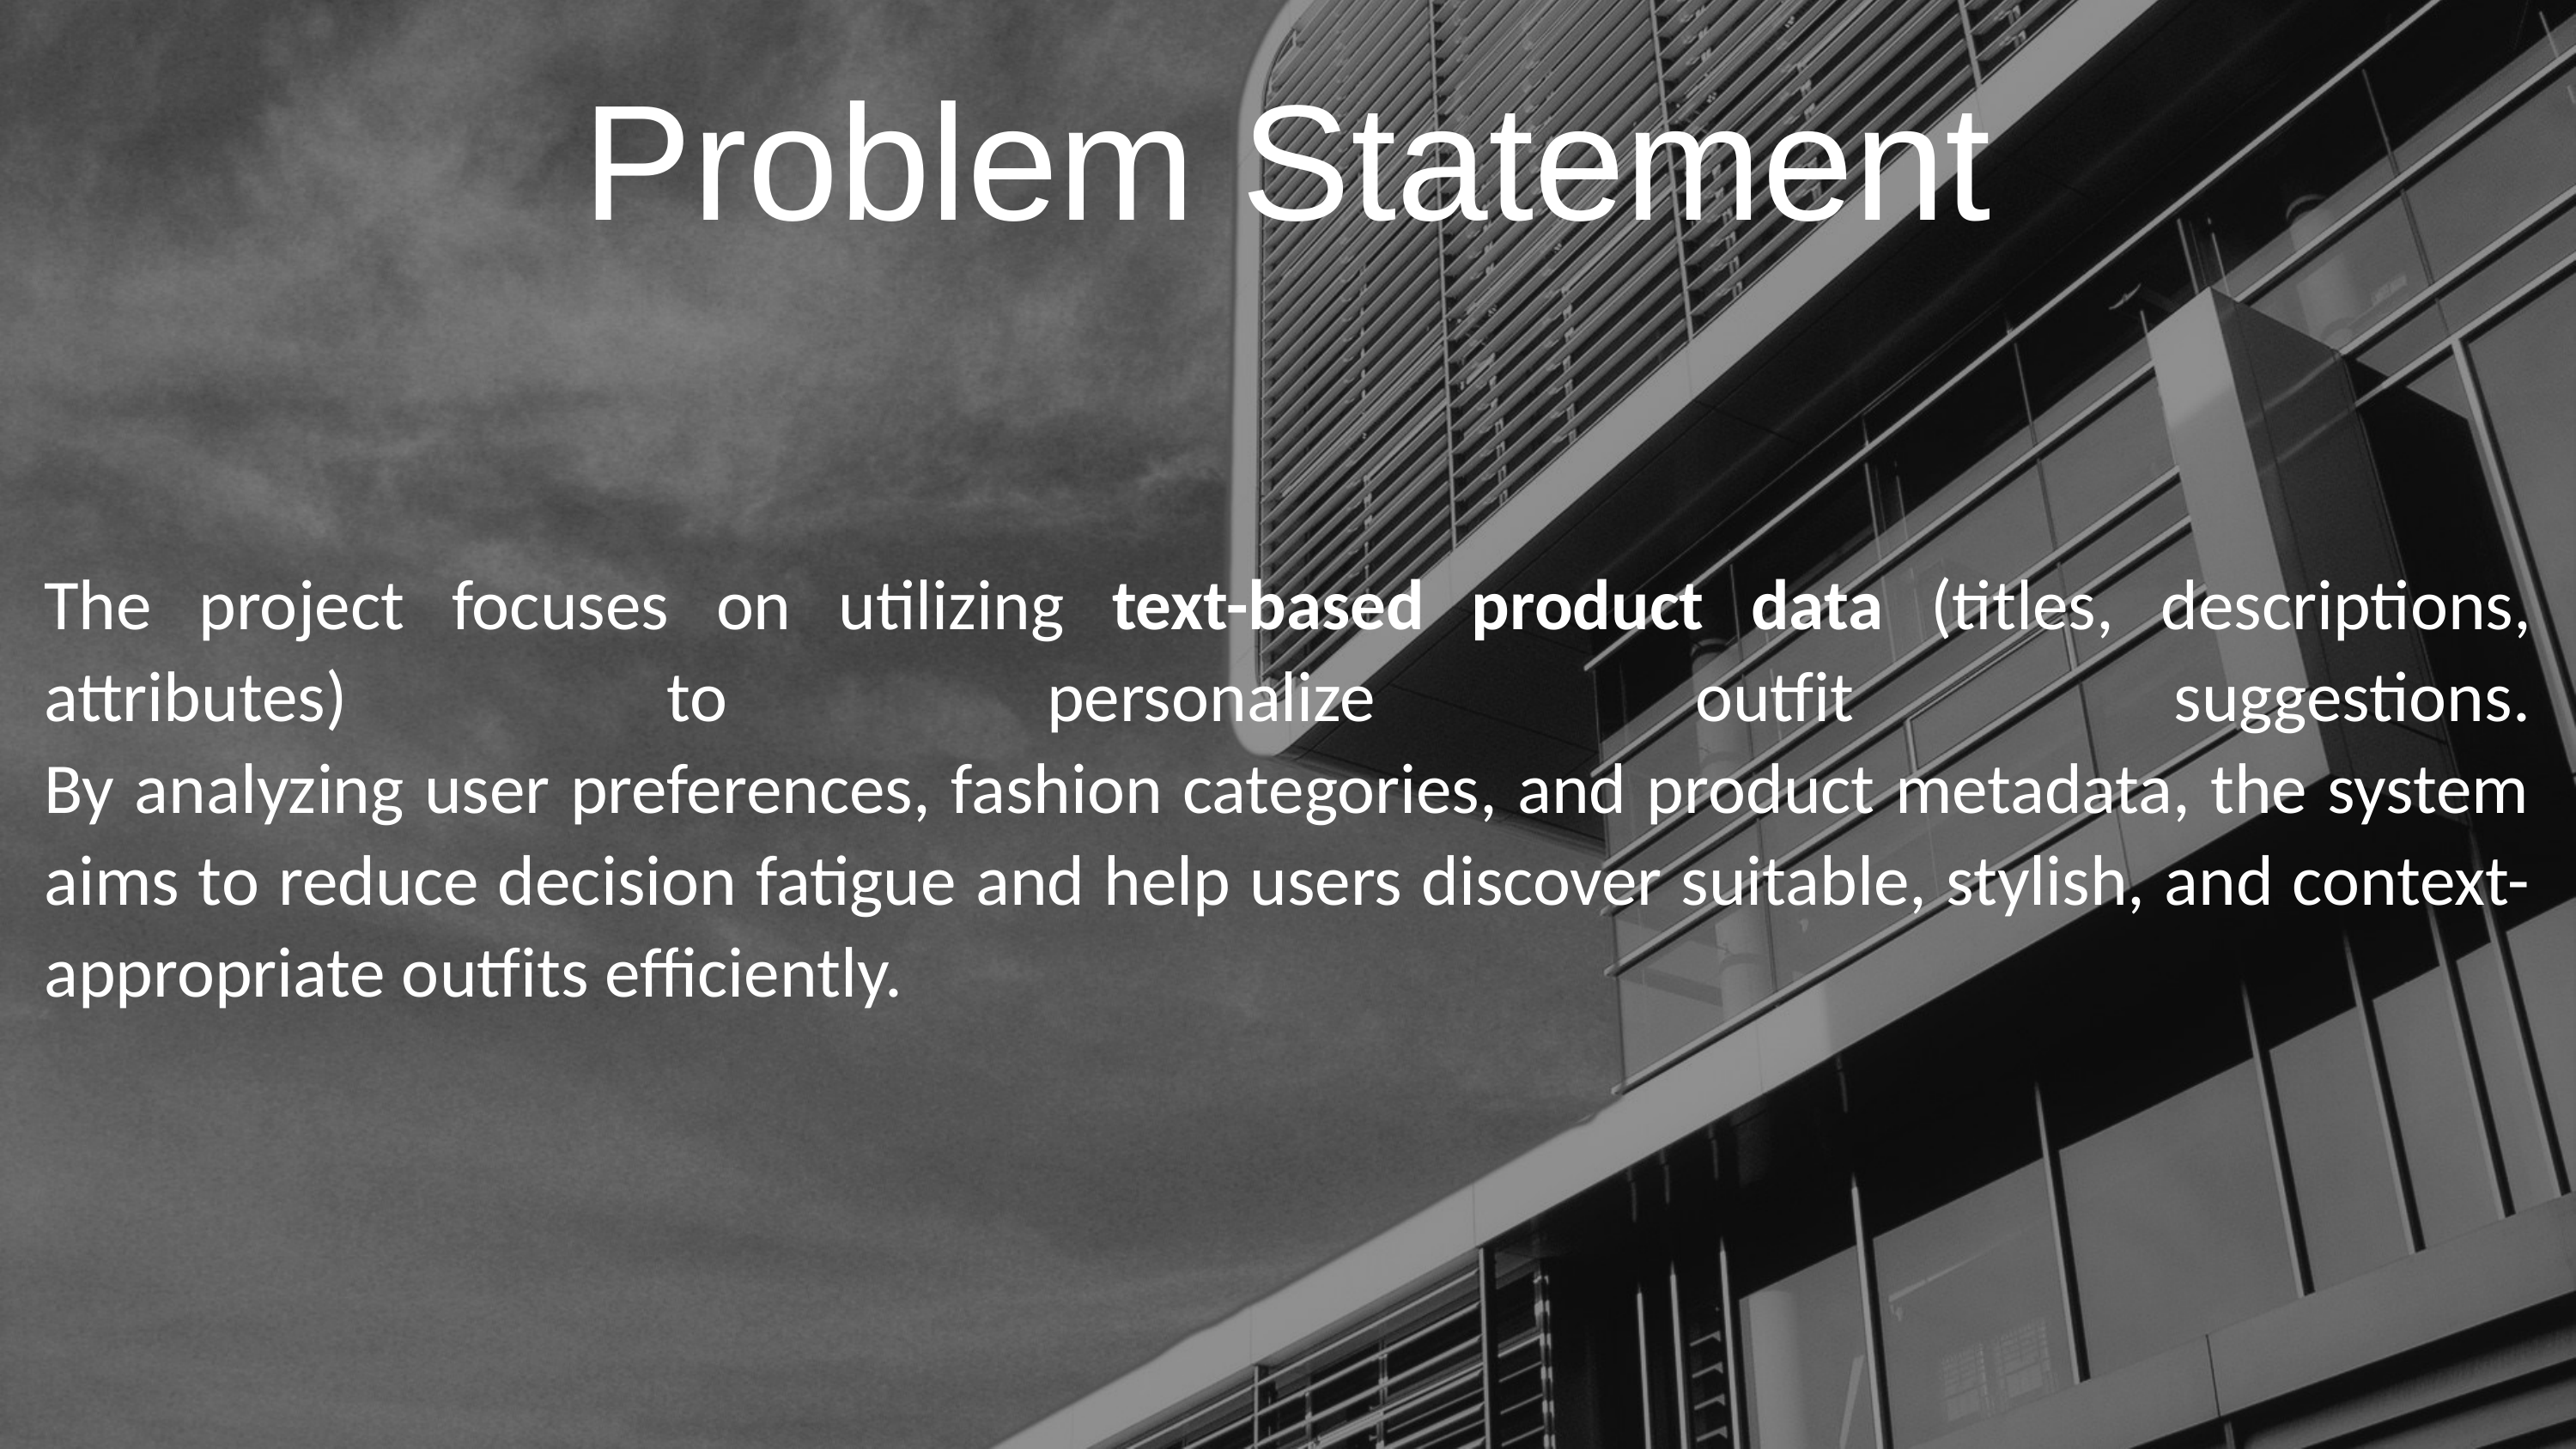

Problem Statement
The project focuses on utilizing text-based product data (titles, descriptions, attributes) to personalize outfit suggestions.
By analyzing user preferences, fashion categories, and product metadata, the system aims to reduce decision fatigue and help users discover suitable, stylish, and context-appropriate outfits efficiently.